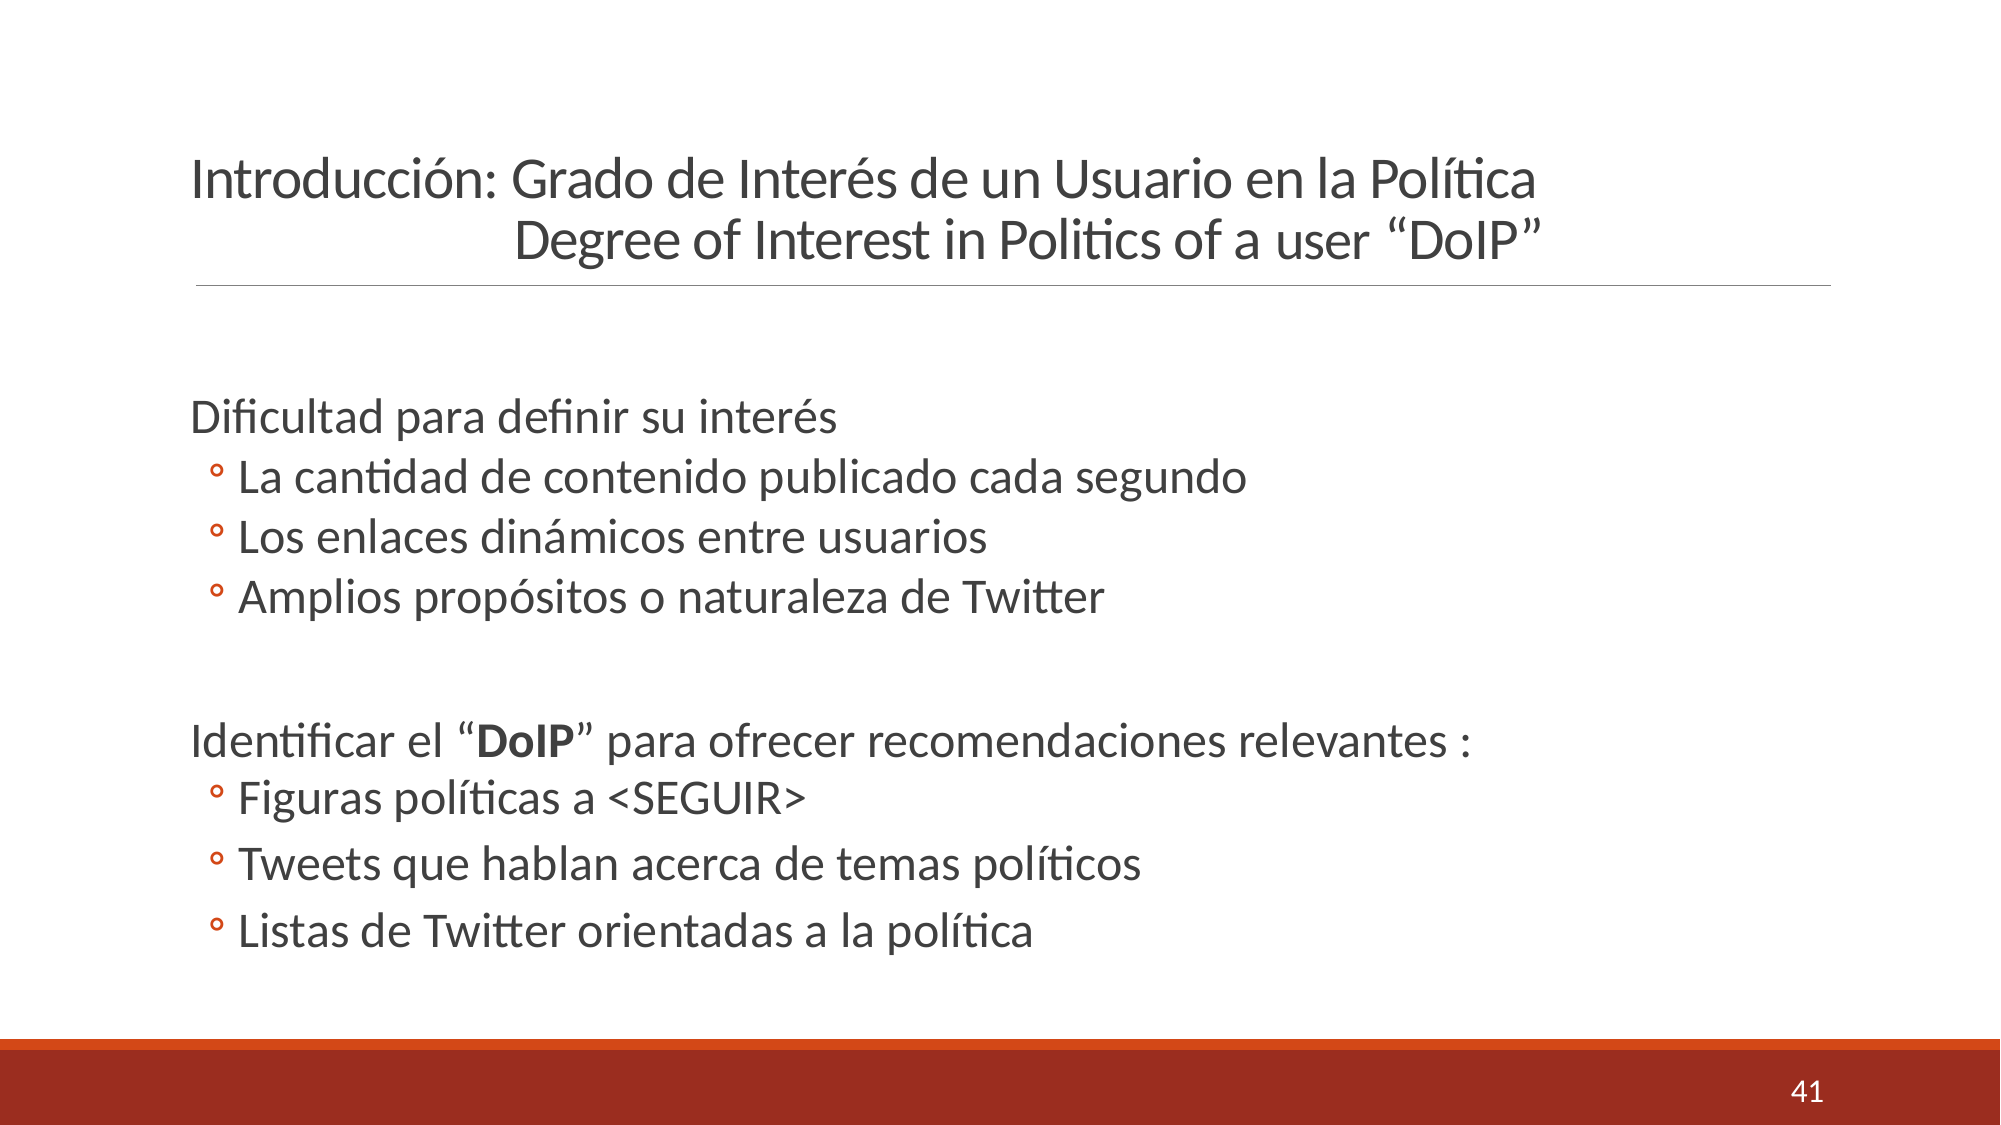

# Introducción: Grado de Interés de un Usuario en la Política Degree of Interest in Politics of a user “DoIP”

Dificultad para definir su interés
La cantidad de contenido publicado cada segundo
Los enlaces dinámicos entre usuarios
Amplios propósitos o naturaleza de Twitter

Identificar el “DoIP” para ofrecer recomendaciones relevantes :
Figuras políticas a <SEGUIR>
Tweets que hablan acerca de temas políticos
Listas de Twitter orientadas a la política
41